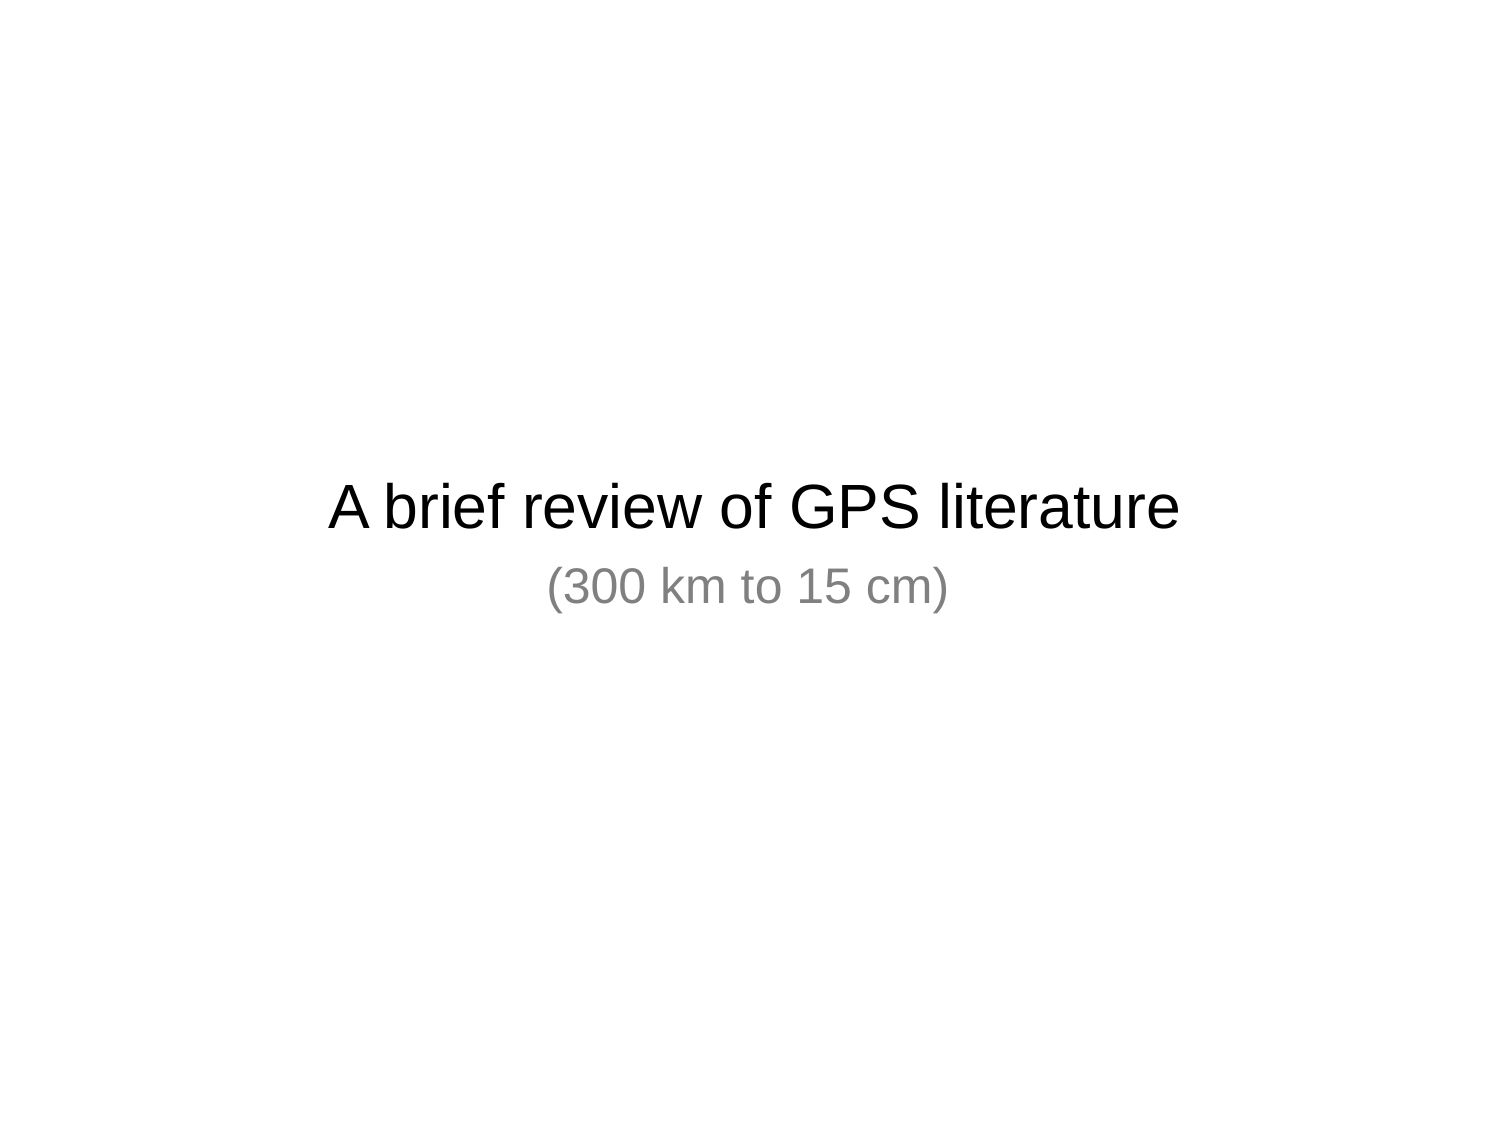

A brief review of GPS literature
(300 km to 15 cm)